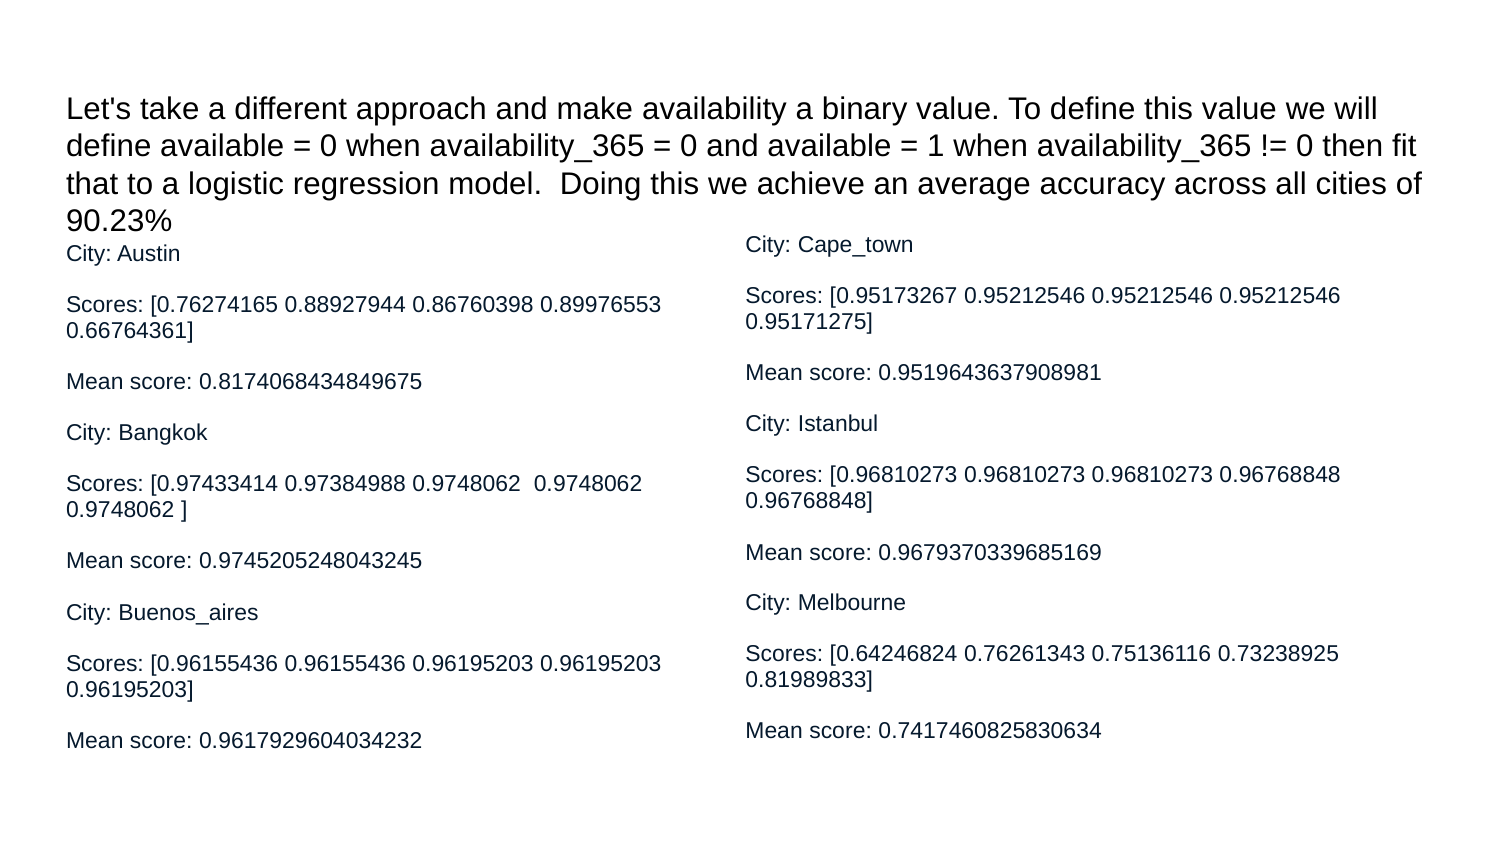

# Let's take a different approach and make availability a binary value. To define this value we will define available = 0 when availability_365 = 0 and available = 1 when availability_365 != 0 then fit that to a logistic regression model.  Doing this we achieve an average accuracy across all cities of 90.23%
City: Cape_town
Scores: [0.95173267 0.95212546 0.95212546 0.95212546 0.95171275]
Mean score: 0.9519643637908981
City: Istanbul
Scores: [0.96810273 0.96810273 0.96810273 0.96768848 0.96768848]
Mean score: 0.9679370339685169
City: Melbourne
Scores: [0.64246824 0.76261343 0.75136116 0.73238925 0.81989833]
Mean score: 0.7417460825830634

City: Austin
Scores: [0.76274165 0.88927944 0.86760398 0.89976553 0.66764361]
Mean score: 0.8174068434849675
City: Bangkok
Scores: [0.97433414 0.97384988 0.9748062  0.9748062  0.9748062 ]
Mean score: 0.9745205248043245
City: Buenos_aires
Scores: [0.96155436 0.96155436 0.96195203 0.96195203 0.96195203]
Mean score: 0.9617929604034232